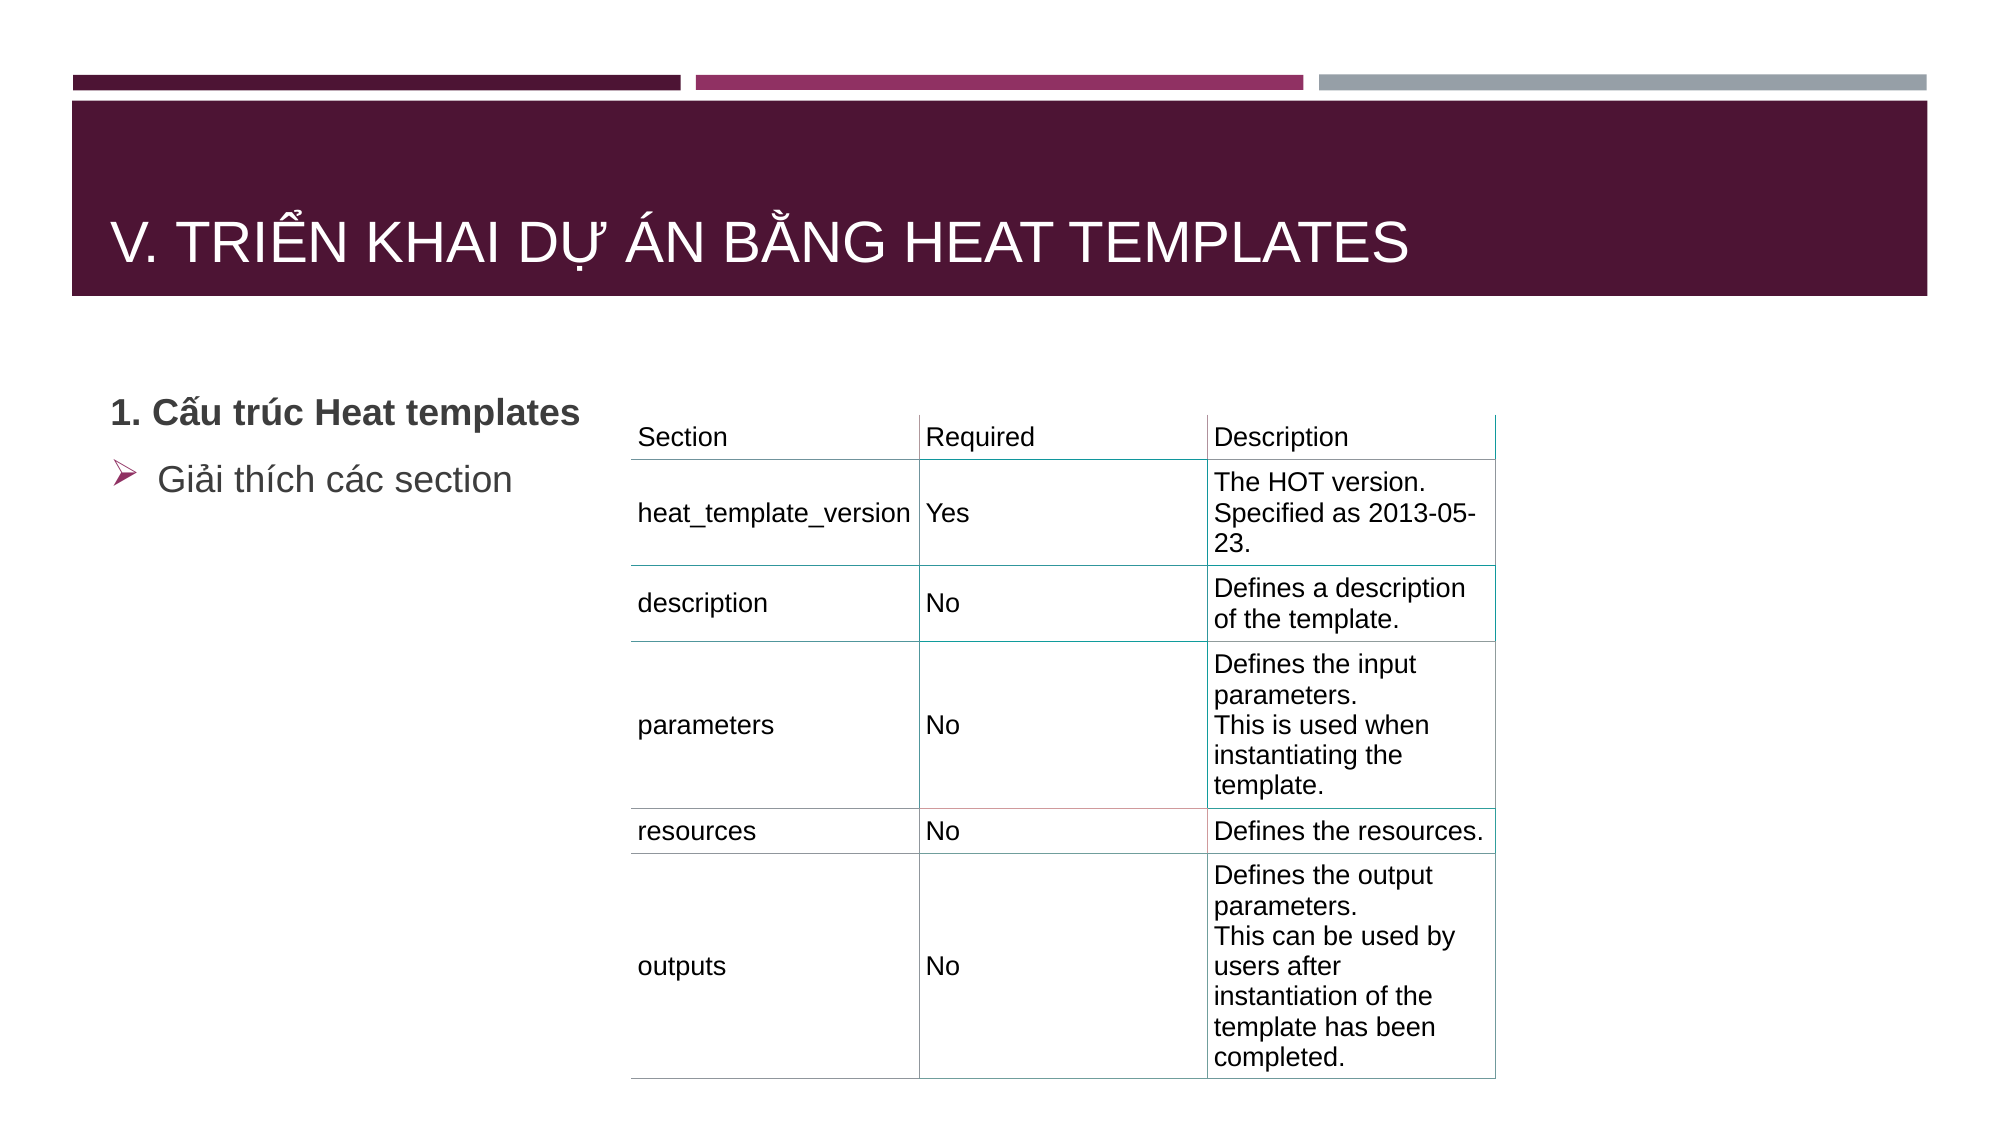

# V. TRIỂN KHAI DỰ ÁN BẰNG HEAT TEMPLATES
1. Cấu trúc Heat templates
Giải thích các section

| Section | Required | Description |
| --- | --- | --- |
| heat\_template\_version | Yes | The HOT version. Specified as 2013-05-23. |
| description | No | Defines a description of the template. |
| parameters | No | Defines the input parameters. This is used when instantiating the template. |
| resources | No | Defines the resources. |
| outputs | No | Defines the output parameters. This can be used by users after instantiation of the template has been completed. |